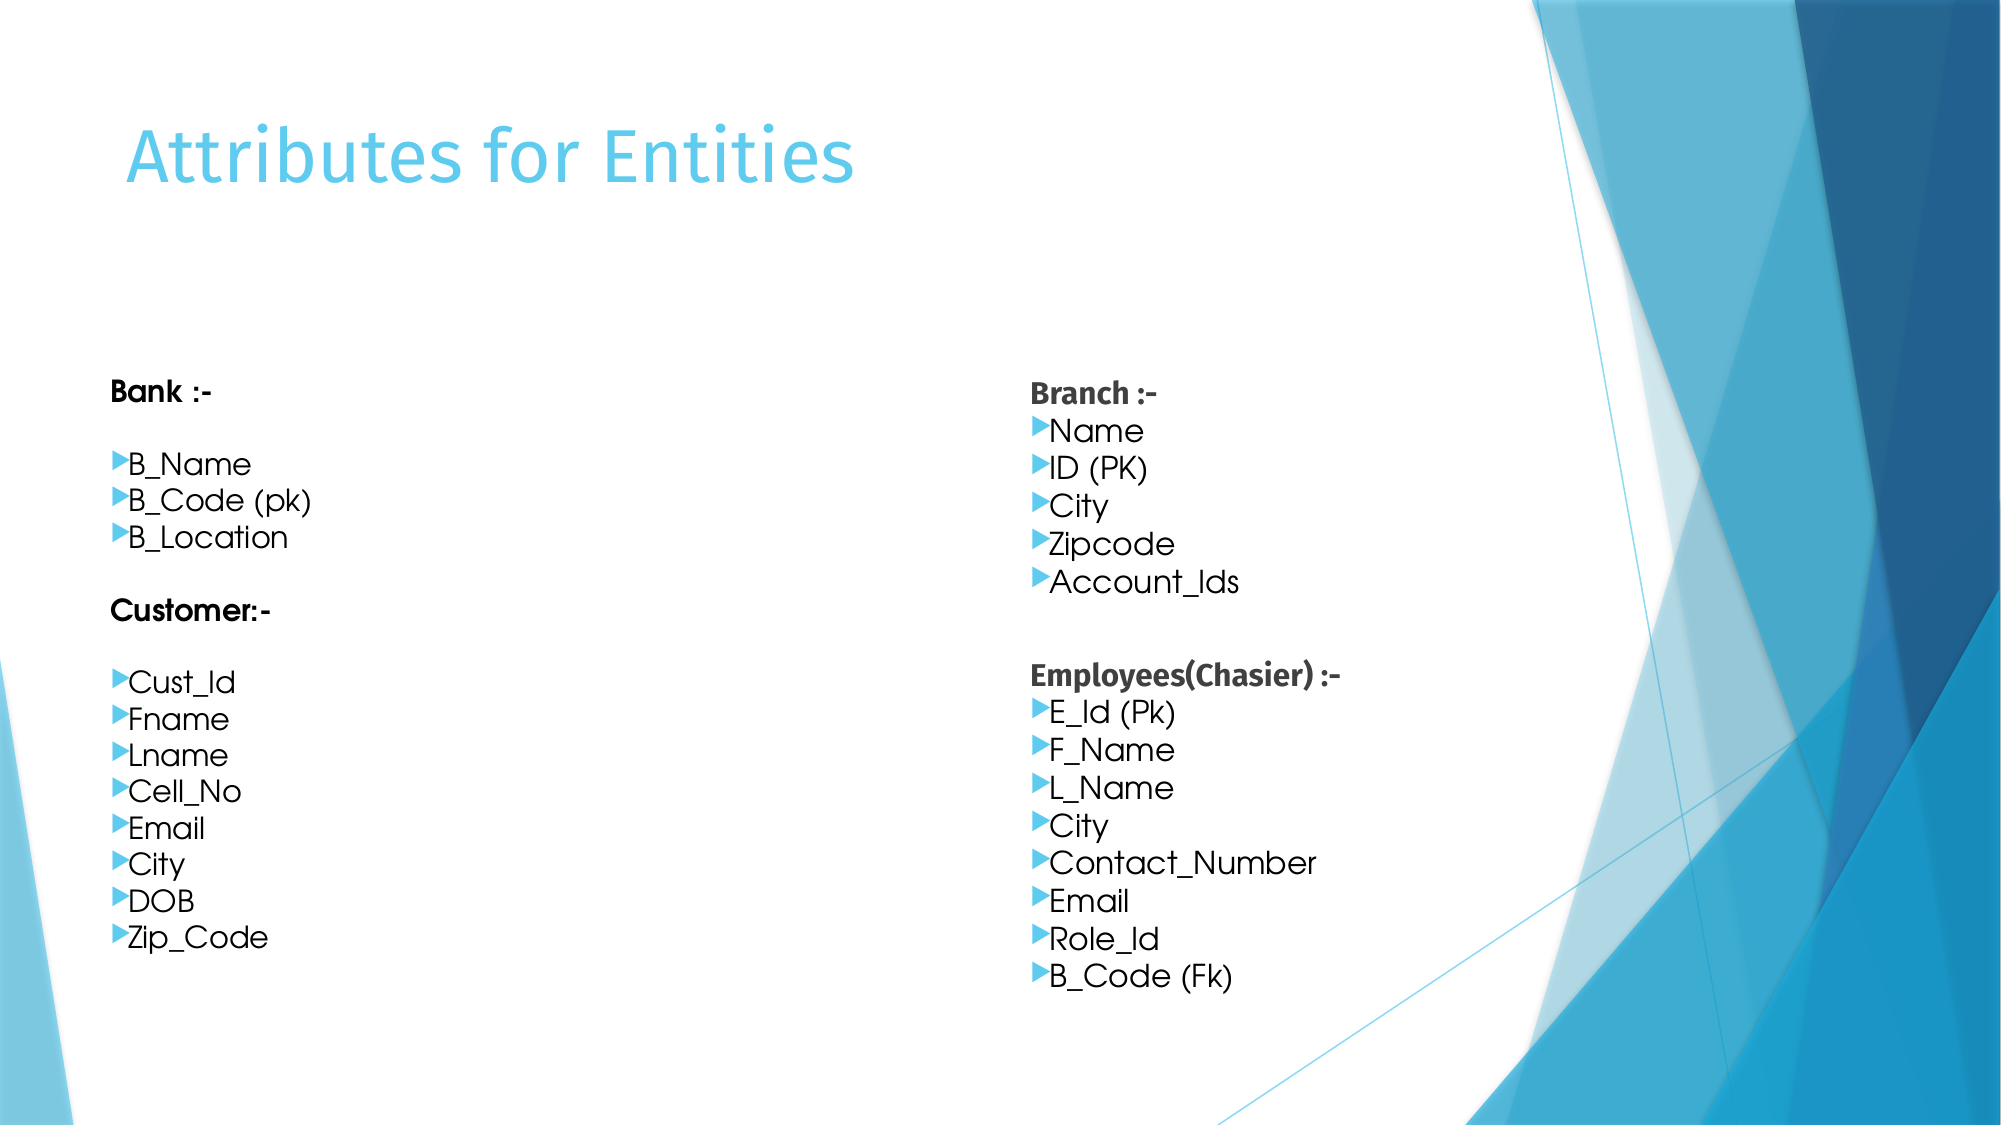

# Attributes for Entities

Bank :-

B_Name
B_Code (pk)
B_Location

Customer:-

Cust_Id
Fname
Lname
Cell_No
Email
City
DOB
Zip_Code

Branch :-
Name
ID (PK)
City
Zipcode
Account_Ids

Employees(Chasier) :-
E_Id (Pk)
F_Name
L_Name
City
Contact_Number
Email
Role_Id
B_Code (Fk)